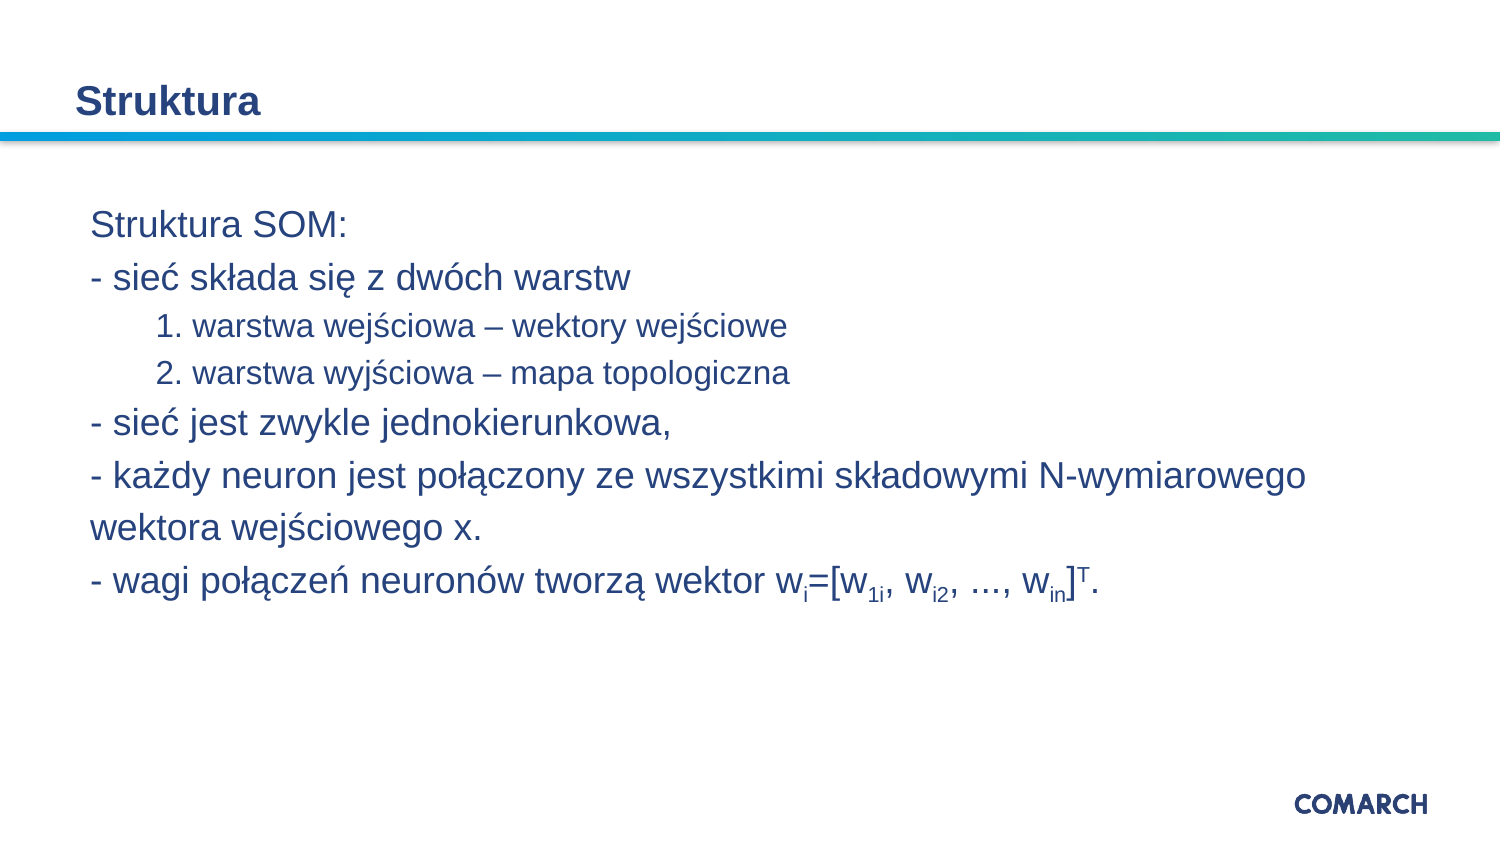

Struktura

Struktura SOM:
- sieć składa się z dwóch warstw
1. warstwa wejściowa – wektory wejściowe
2. warstwa wyjściowa – mapa topologiczna
- sieć jest zwykle jednokierunkowa,
- każdy neuron jest połączony ze wszystkimi składowymi N-wymiarowego
wektora wejściowego x.
- wagi połączeń neuronów tworzą wektor wi=[w1i, wi2, ..., win]T.